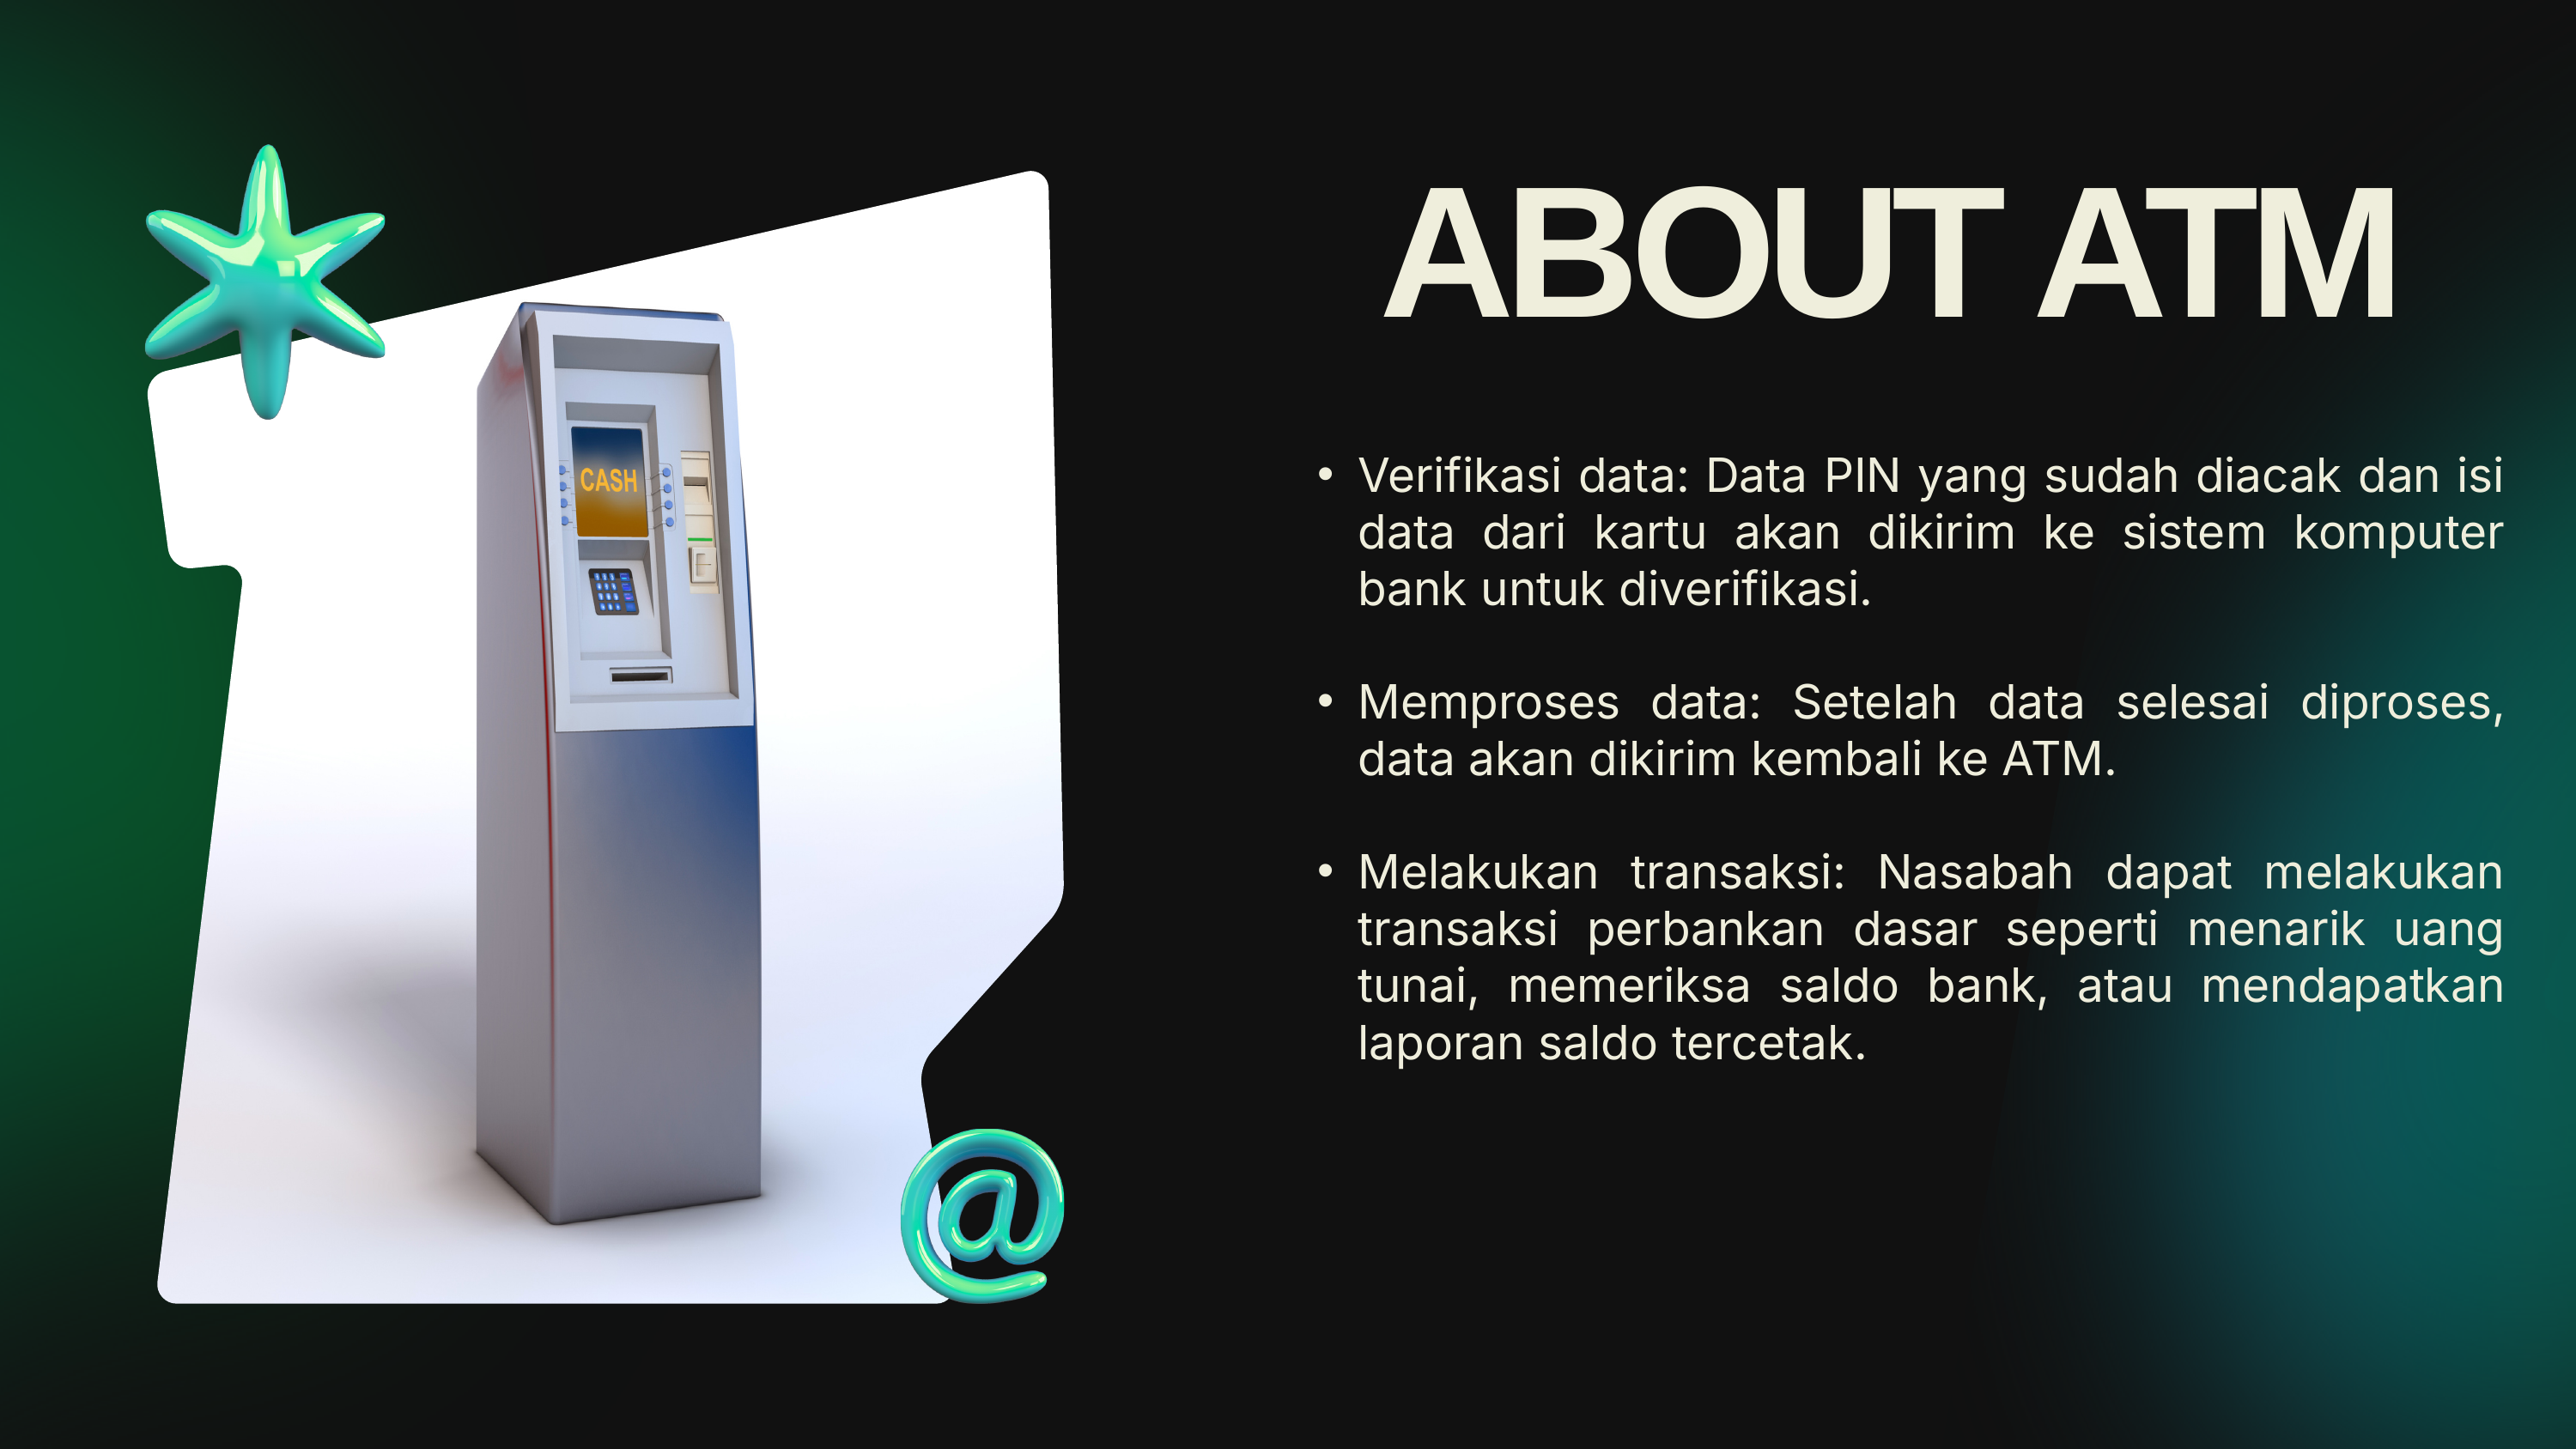

ABOUT ATM
Verifikasi data: Data PIN yang sudah diacak dan isi data dari kartu akan dikirim ke sistem komputer bank untuk diverifikasi.

Memproses data: Setelah data selesai diproses, data akan dikirim kembali ke ATM.

Melakukan transaksi: Nasabah dapat melakukan transaksi perbankan dasar seperti menarik uang tunai, memeriksa saldo bank, atau mendapatkan laporan saldo tercetak.